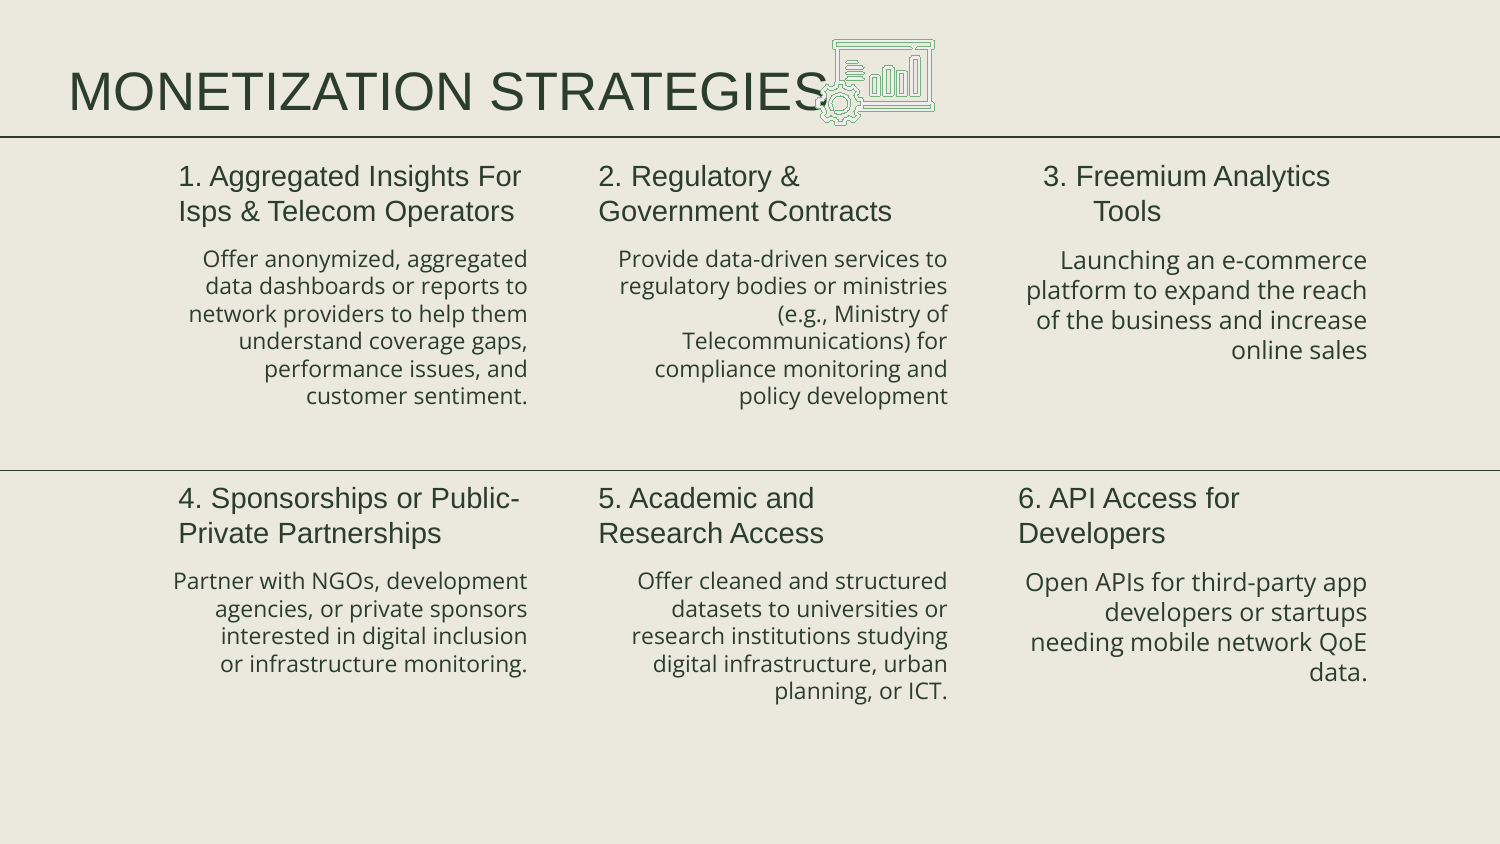

# MONETIZATION STRATEGIES
1. Aggregated Insights For Isps & Telecom Operators
2. Regulatory & Government Contracts
3. Freemium Analytics Tools
Offer anonymized, aggregated data dashboards or reports to network providers to help them understand coverage gaps, performance issues, and customer sentiment.
Provide data-driven services to regulatory bodies or ministries (e.g., Ministry of Telecommunications) for compliance monitoring and policy development
Launching an e-commerce platform to expand the reach of the business and increase online sales
4. Sponsorships or Public-Private Partnerships
5. Academic and Research Access
6. API Access for Developers
Partner with NGOs, development agencies, or private sponsors interested in digital inclusion or infrastructure monitoring.

Offer cleaned and structured datasets to universities or research institutions studying digital infrastructure, urban planning, or ICT.
Open APIs for third-party app developers or startups needing mobile network QoE data.